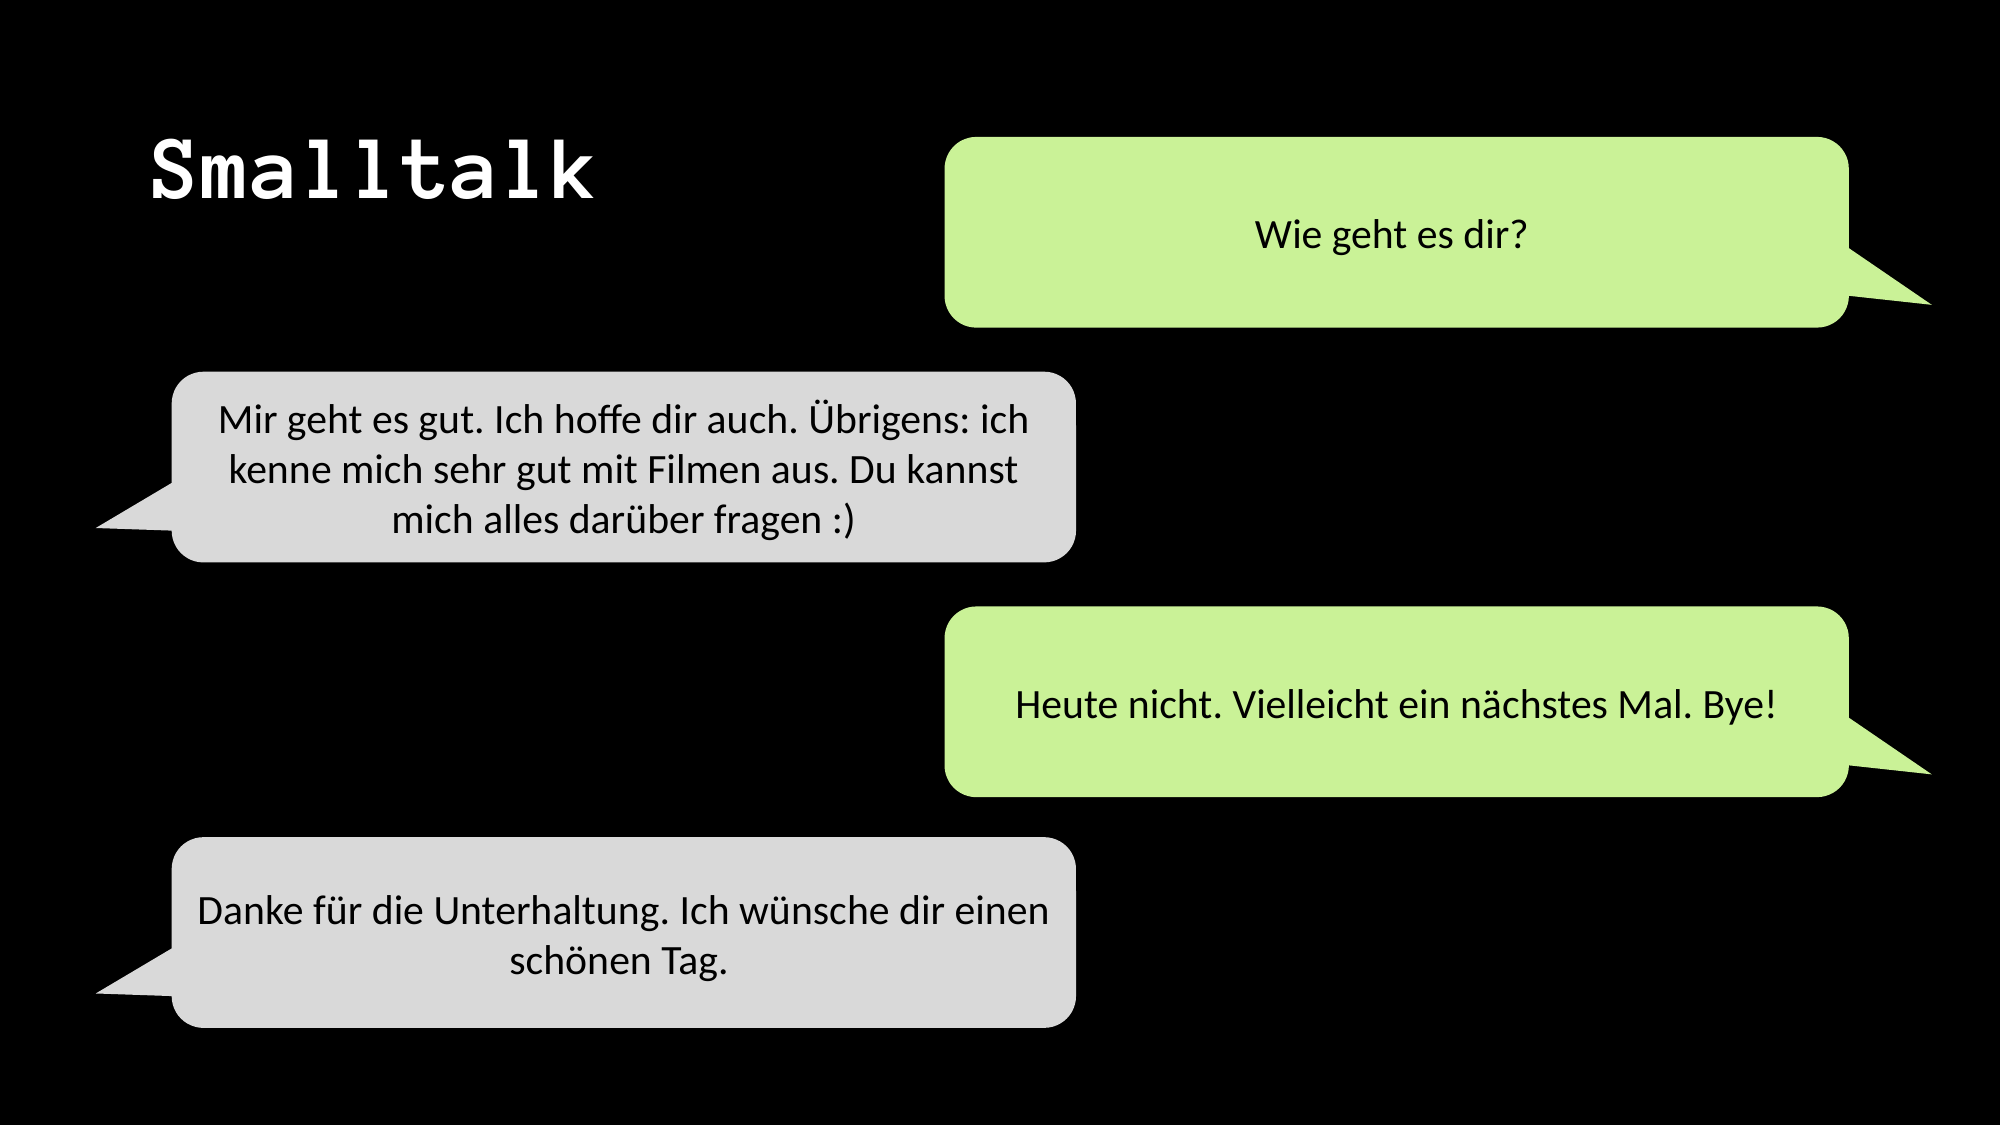

# Smalltalk
Wie geht es dir?
Mir geht es gut. Ich hoffe dir auch. Übrigens: ich kenne mich sehr gut mit Filmen aus. Du kannst mich alles darüber fragen :)
Heute nicht. Vielleicht ein nächstes Mal. Bye!
Danke für die Unterhaltung. Ich wünsche dir einen schönen Tag.